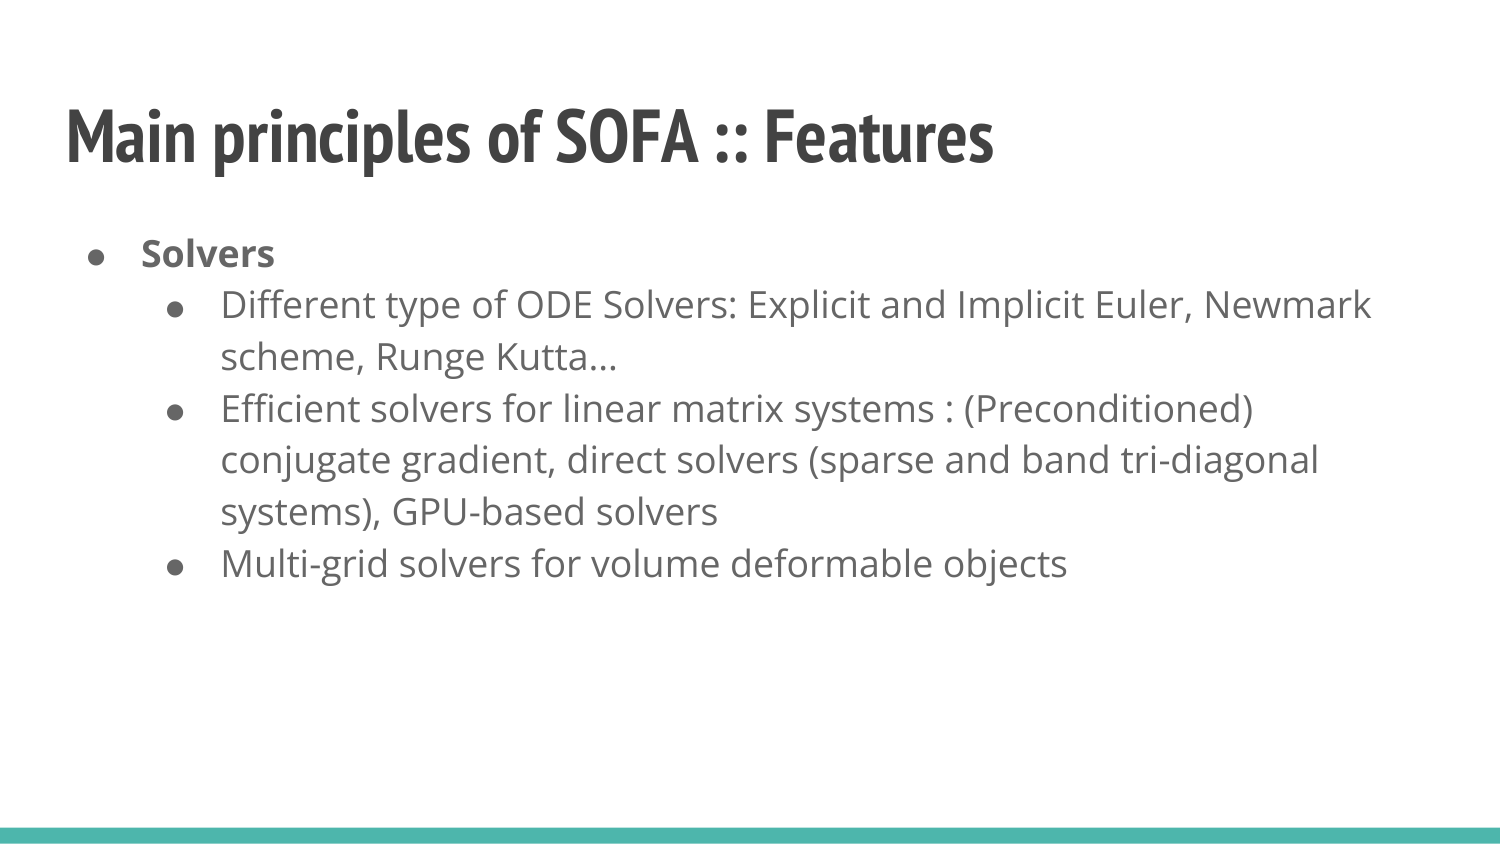

# Main principles of SOFA :: Features
Solvers
Different type of ODE Solvers: Explicit and Implicit Euler, Newmark scheme, Runge Kutta...
Efficient solvers for linear matrix systems : (Preconditioned) conjugate gradient, direct solvers (sparse and band tri-diagonal systems), GPU-based solvers
Multi-grid solvers for volume deformable objects